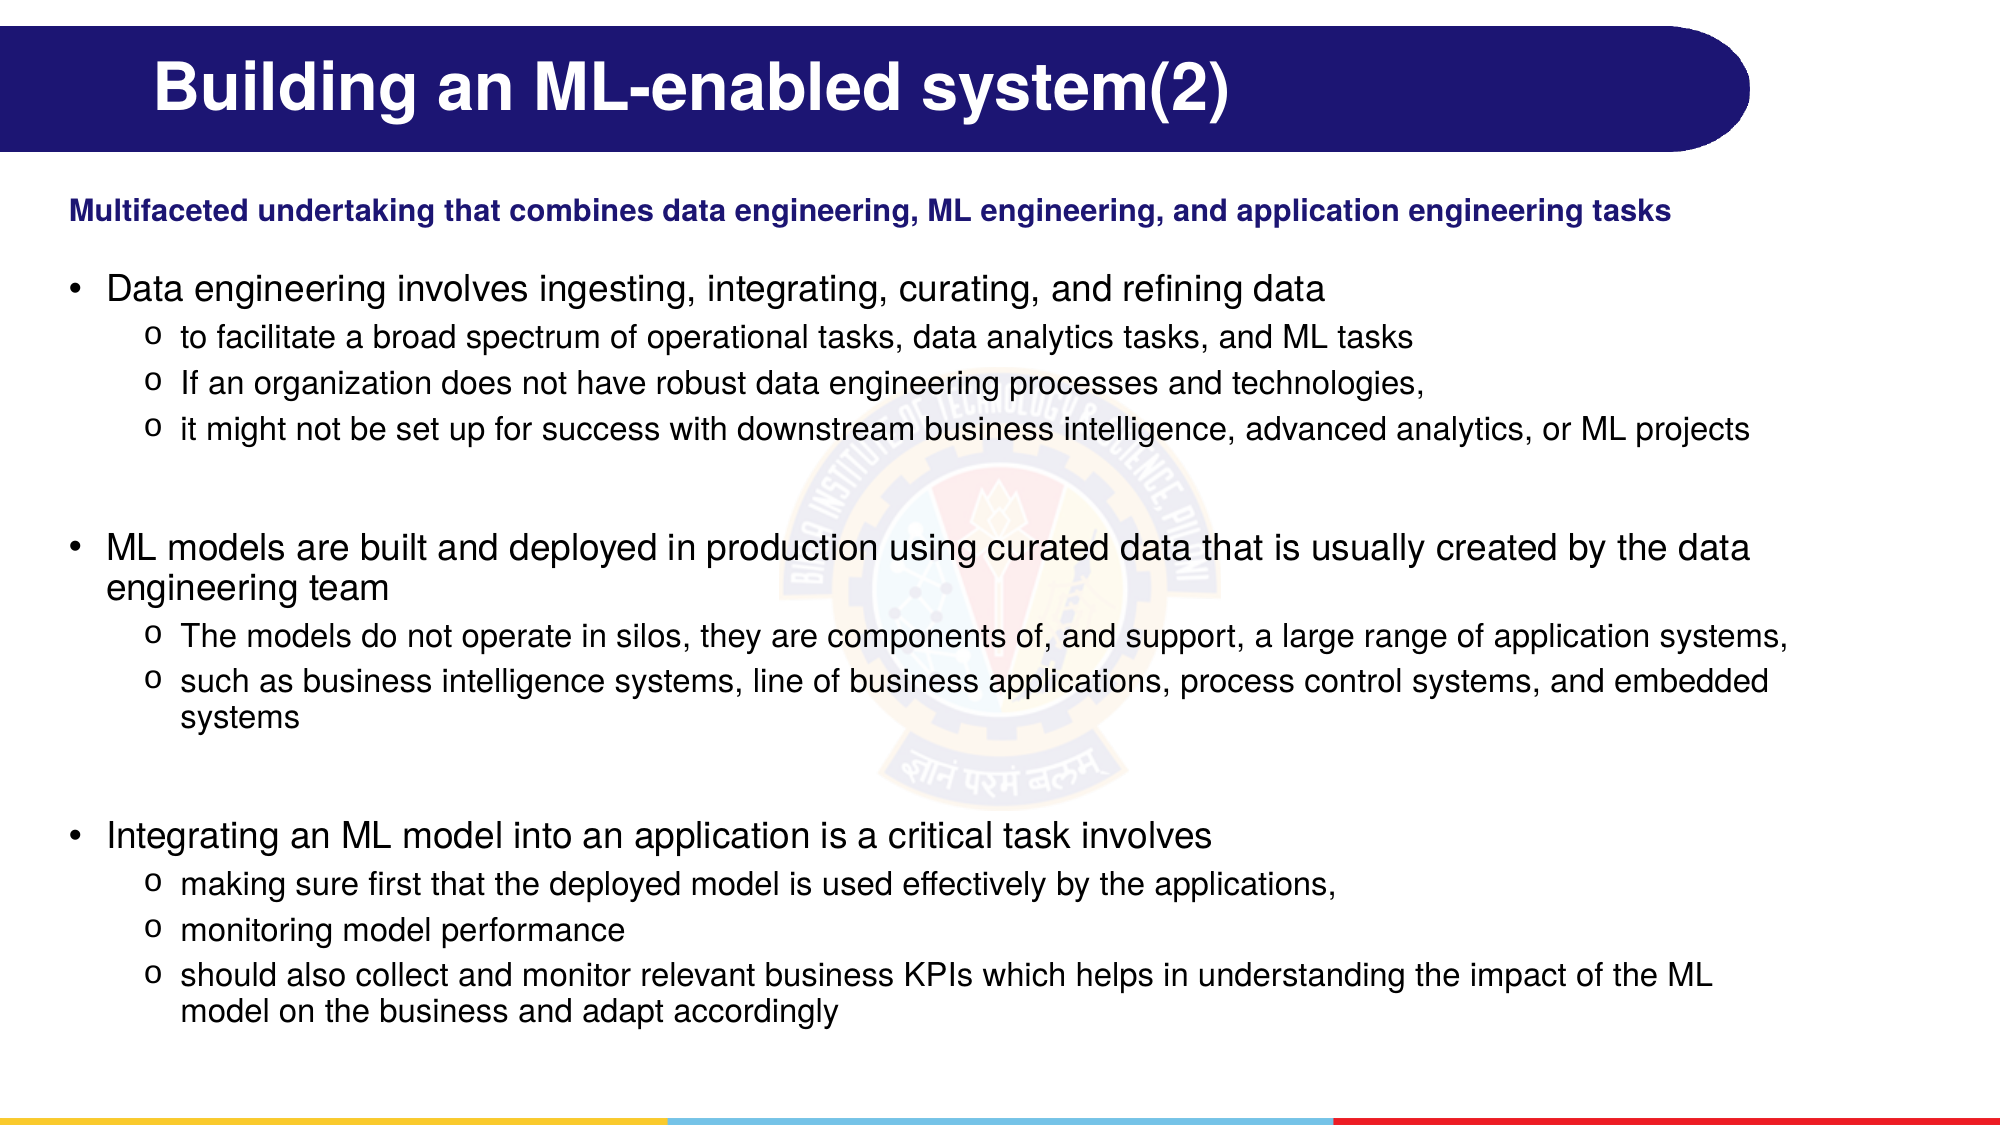

# Building an ML-enabled system(2)
Multifaceted undertaking that combines data engineering, ML engineering, and application engineering tasks
Data engineering involves ingesting, integrating, curating, and refining data
to facilitate a broad spectrum of operational tasks, data analytics tasks, and ML tasks
If an organization does not have robust data engineering processes and technologies,
it might not be set up for success with downstream business intelligence, advanced analytics, or ML projects

ML models are built and deployed in production using curated data that is usually created by the data engineering team
The models do not operate in silos, they are components of, and support, a large range of application systems,
such as business intelligence systems, line of business applications, process control systems, and embedded systems

Integrating an ML model into an application is a critical task involves
making sure first that the deployed model is used effectively by the applications,
monitoring model performance
should also collect and monitor relevant business KPIs which helps in understanding the impact of the ML model on the business and adapt accordingly